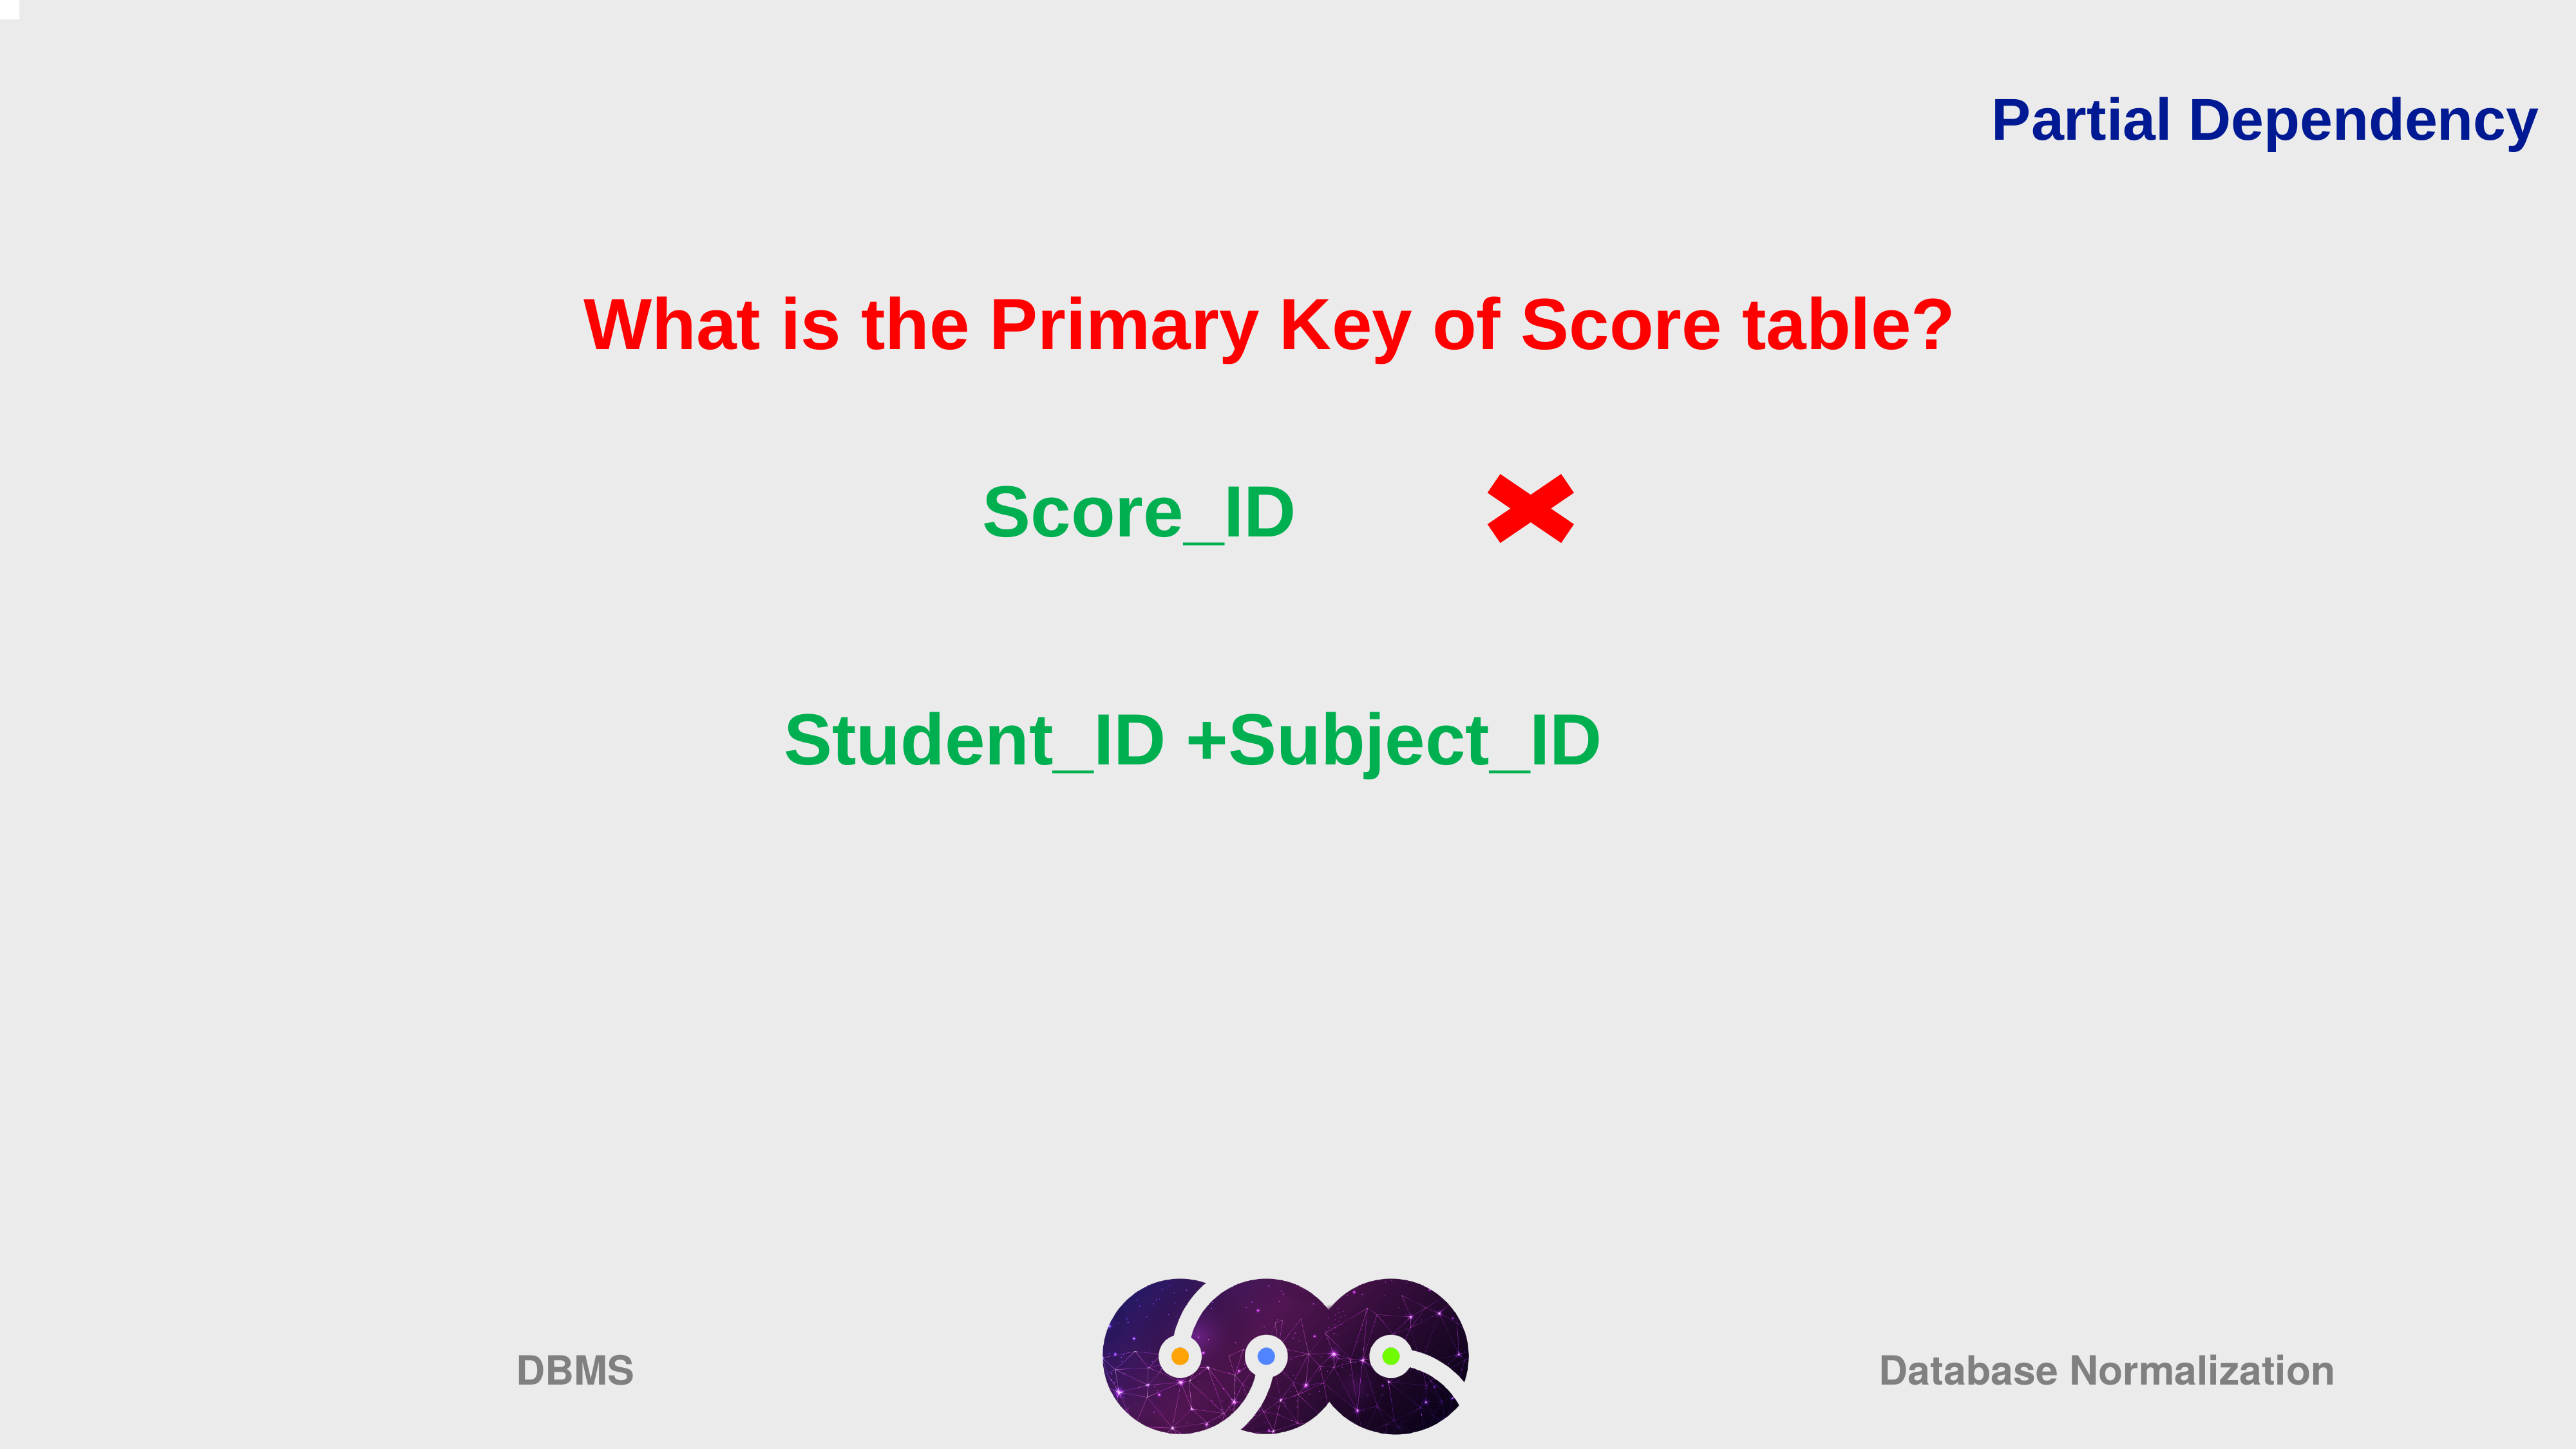

Partial Dependency
What is the Primary Key of Score table?

Score_ID

Student_ID +Subject_ID